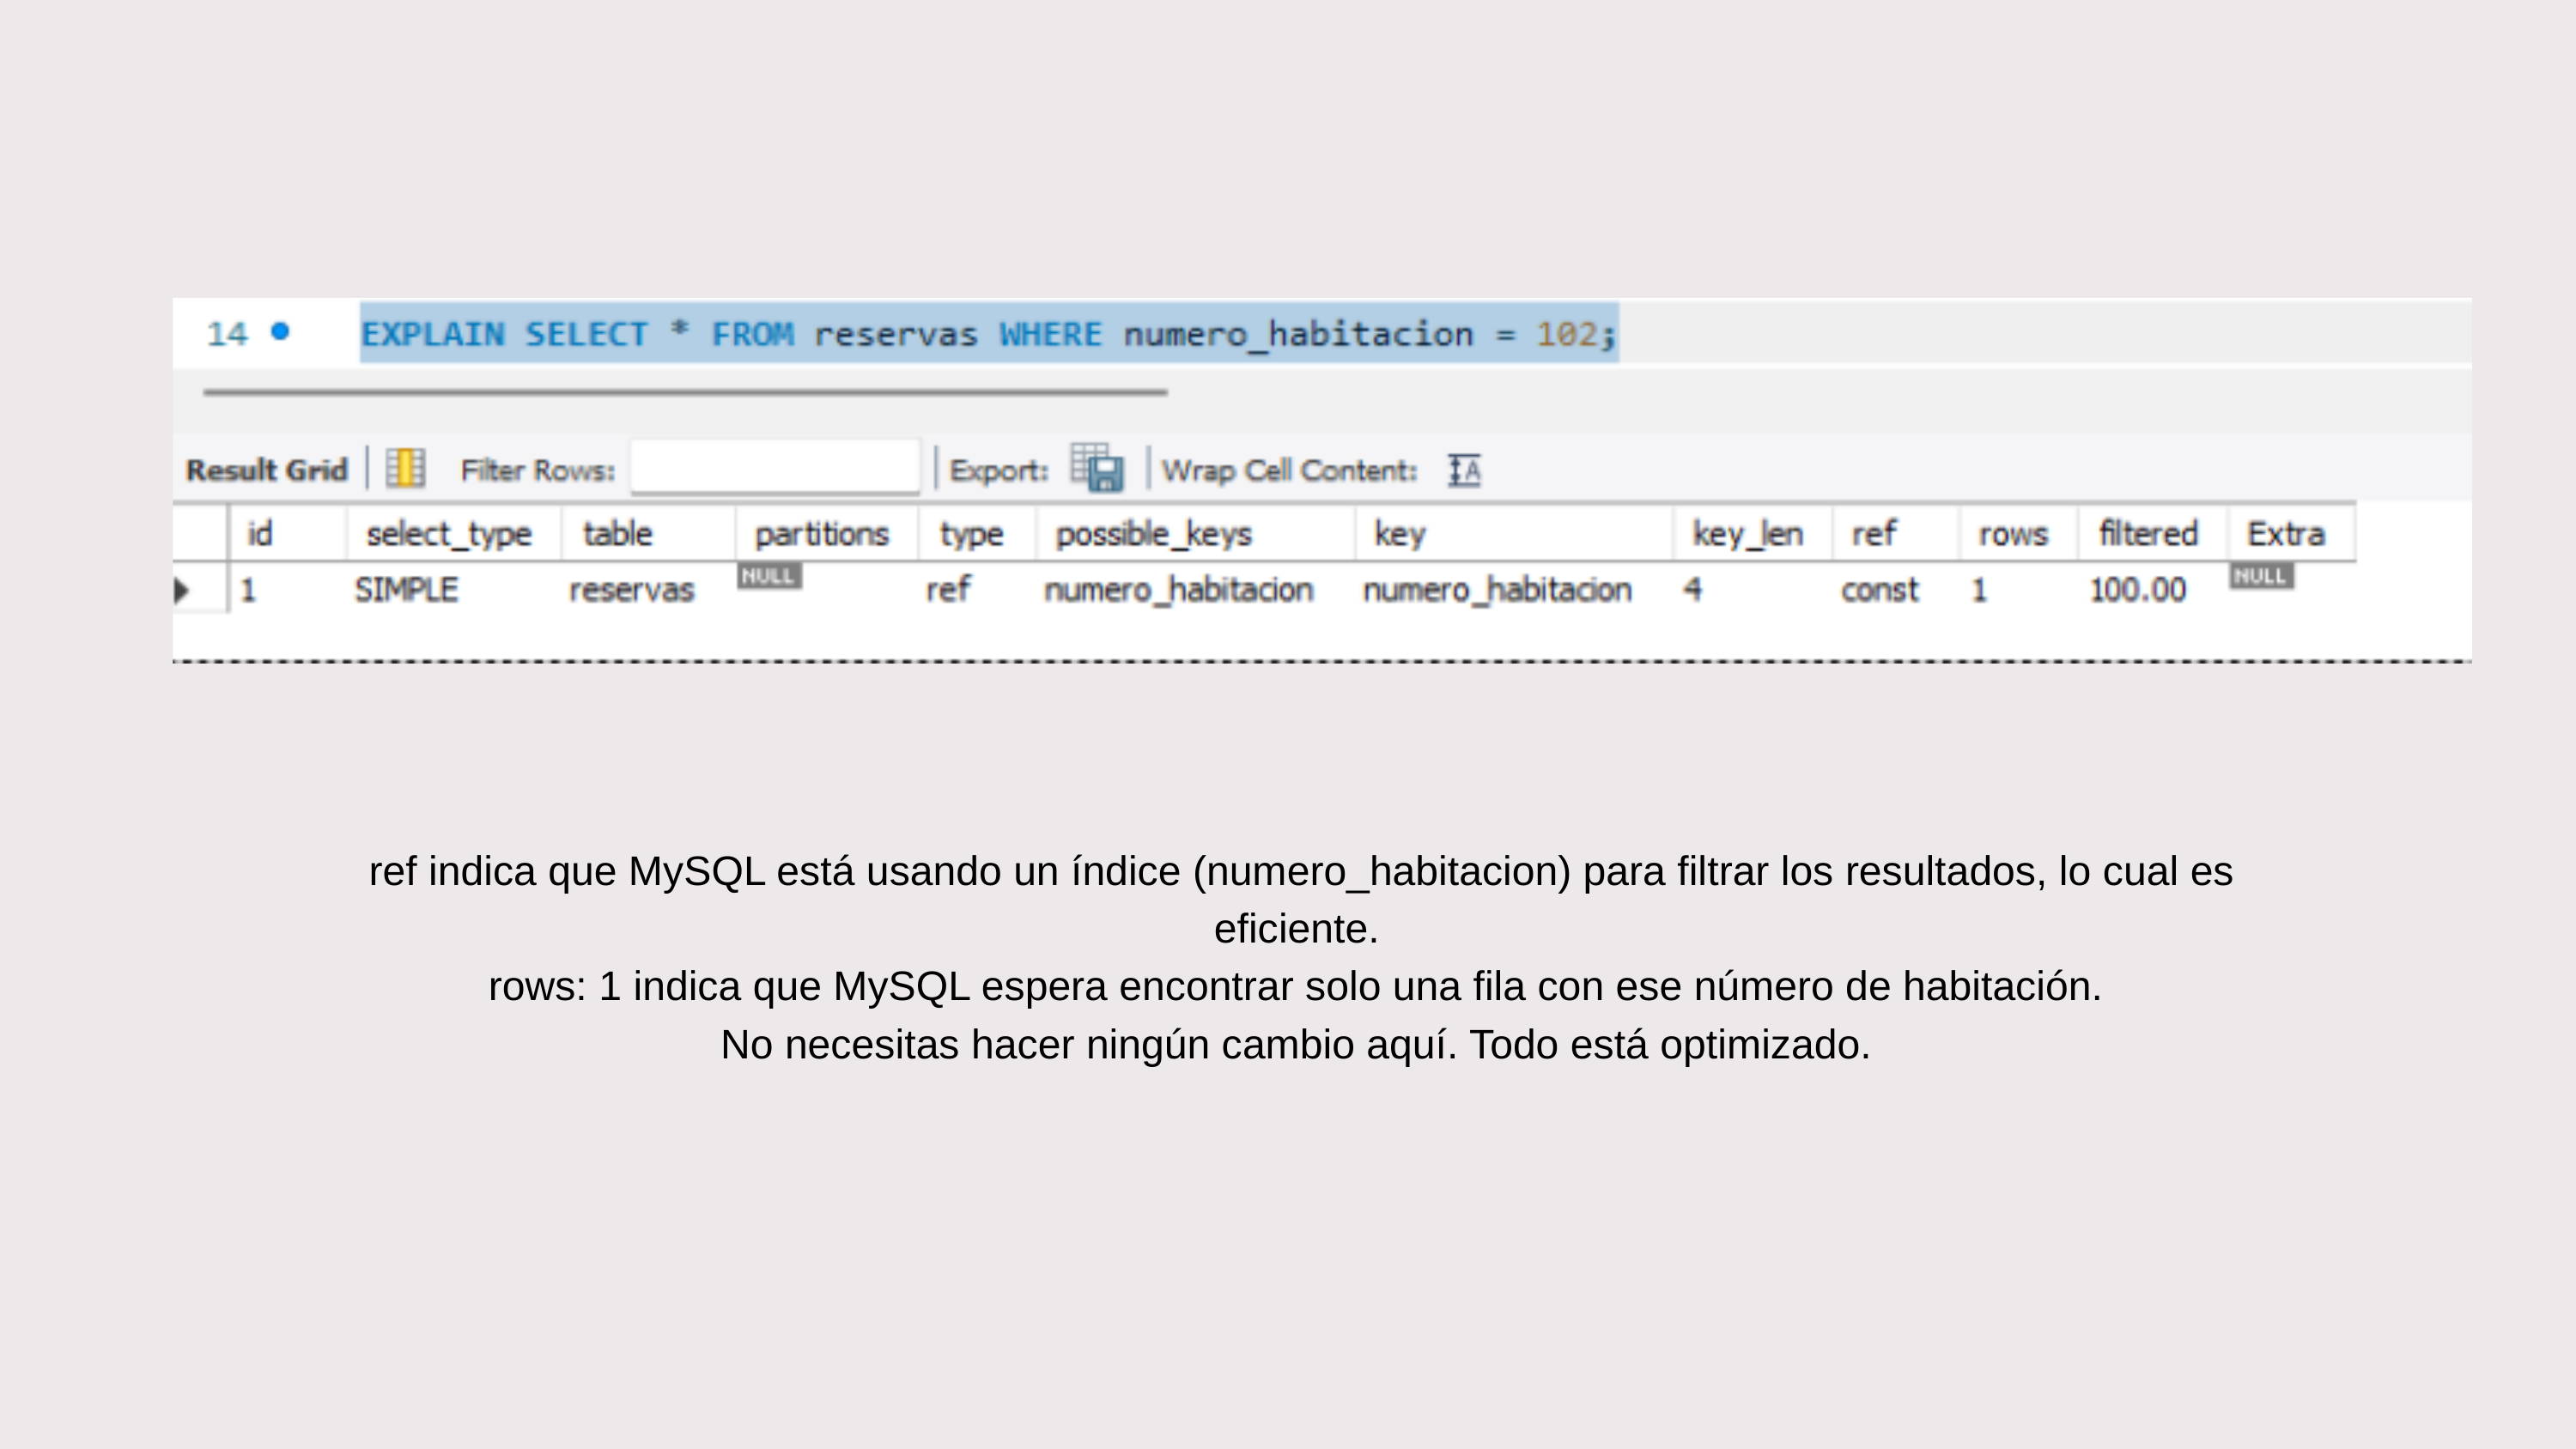

ref indica que MySQL está usando un índice (numero_habitacion) para filtrar los resultados, lo cual es eficiente.
rows: 1 indica que MySQL espera encontrar solo una fila con ese número de habitación.
No necesitas hacer ningún cambio aquí. Todo está optimizado.